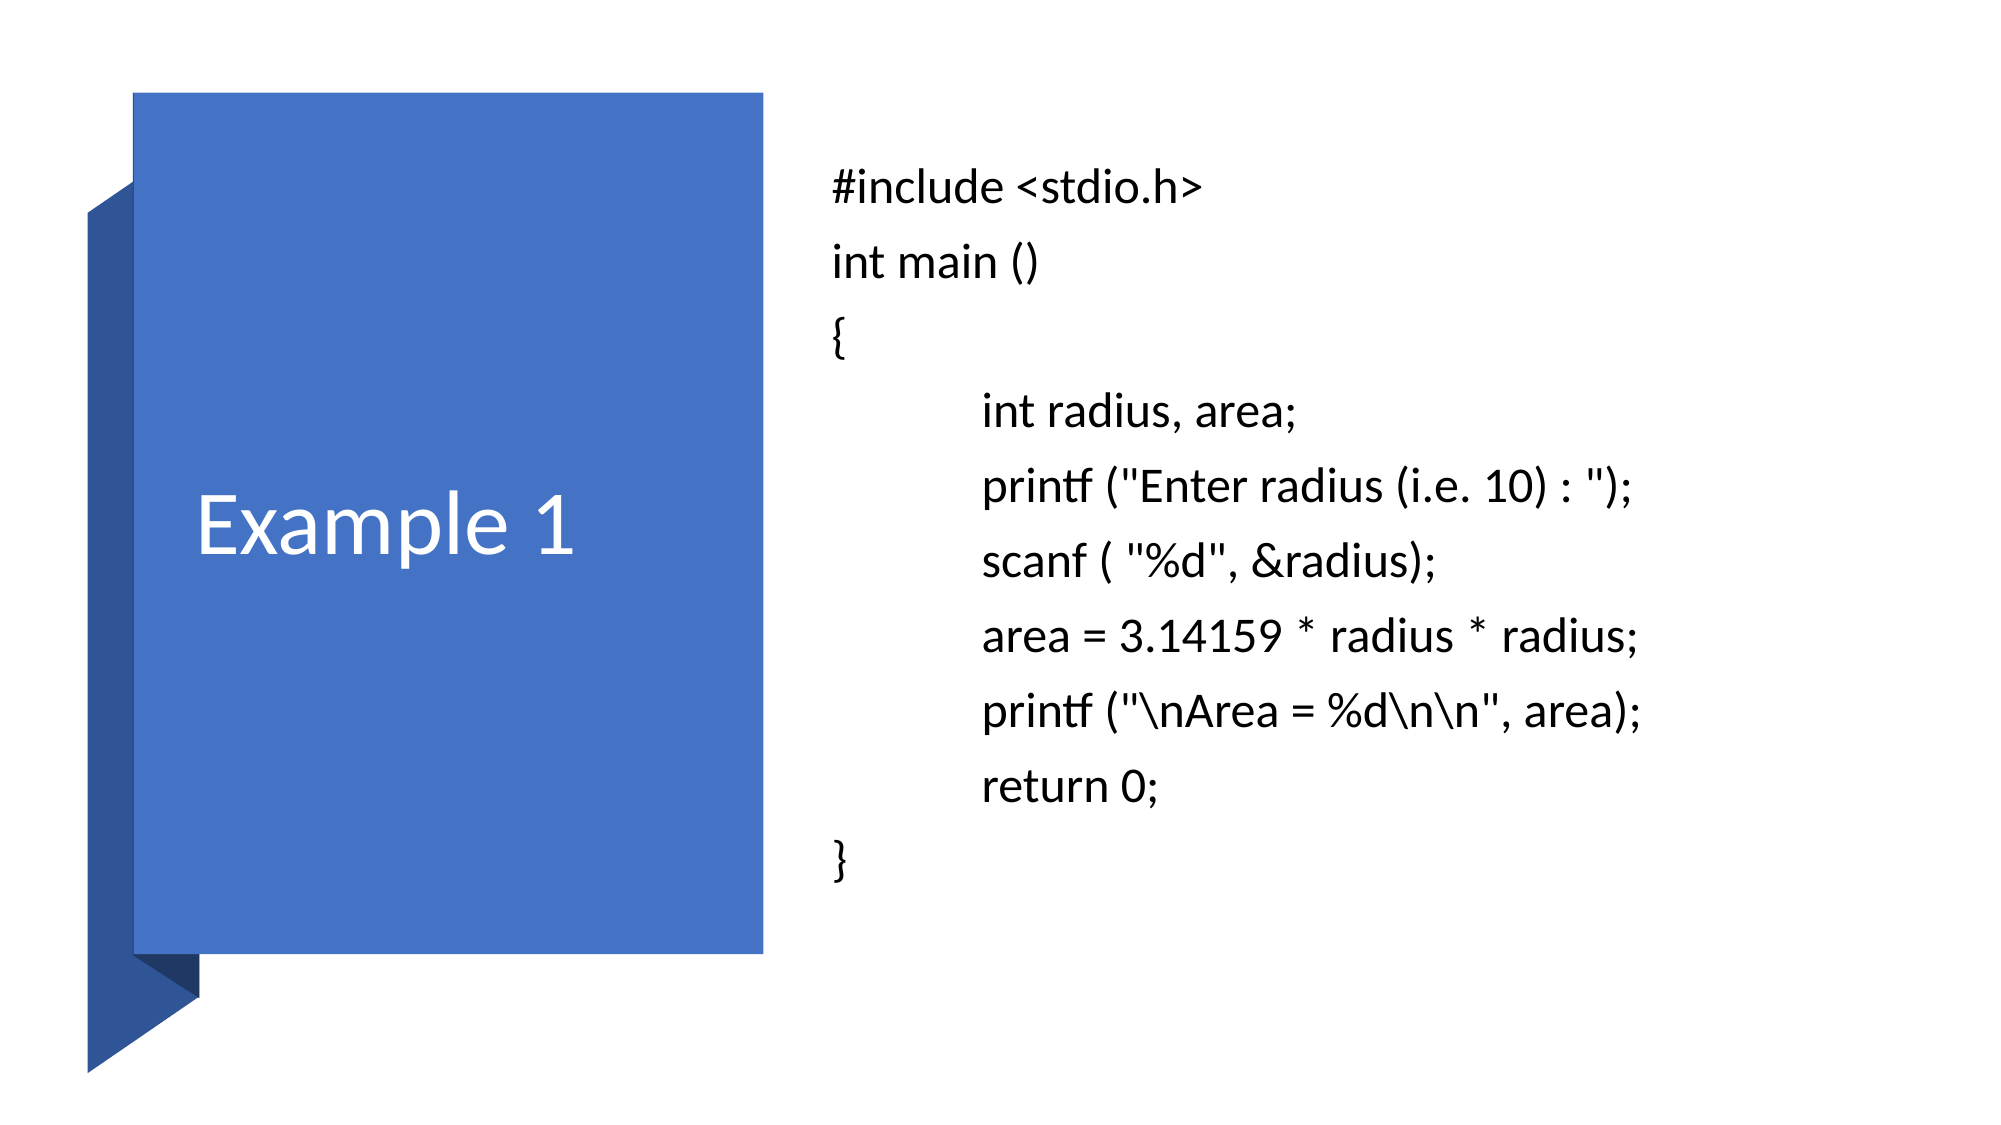

# Example 1
#include <stdio.h>
int main ()
{
	int radius, area;
	printf ("Enter radius (i.e. 10) : ");
	scanf ( "%d", &radius);
	area = 3.14159 * radius * radius;
	printf ("\nArea = %d\n\n", area);
	return 0;
}